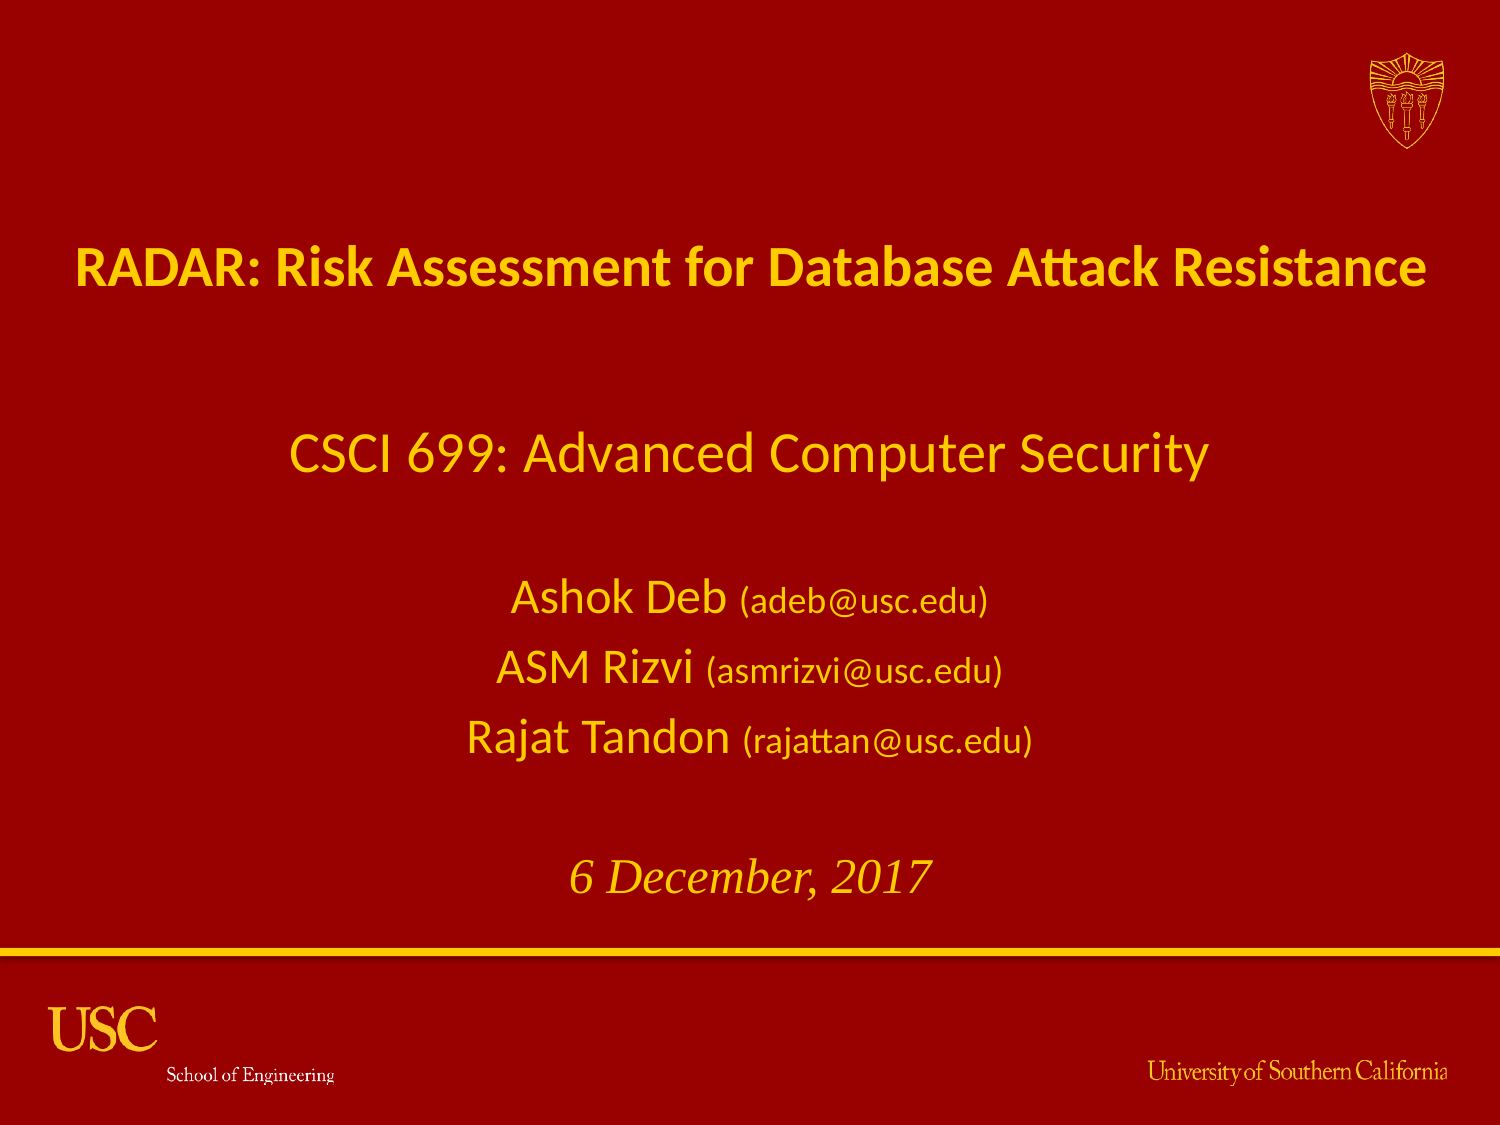

RADAR: Risk Assessment for Database Attack Resistance
CSCI 699: Advanced Computer Security

Ashok Deb (adeb@usc.edu)
ASM Rizvi (asmrizvi@usc.edu)
Rajat Tandon (rajattan@usc.edu)

6 December, 2017